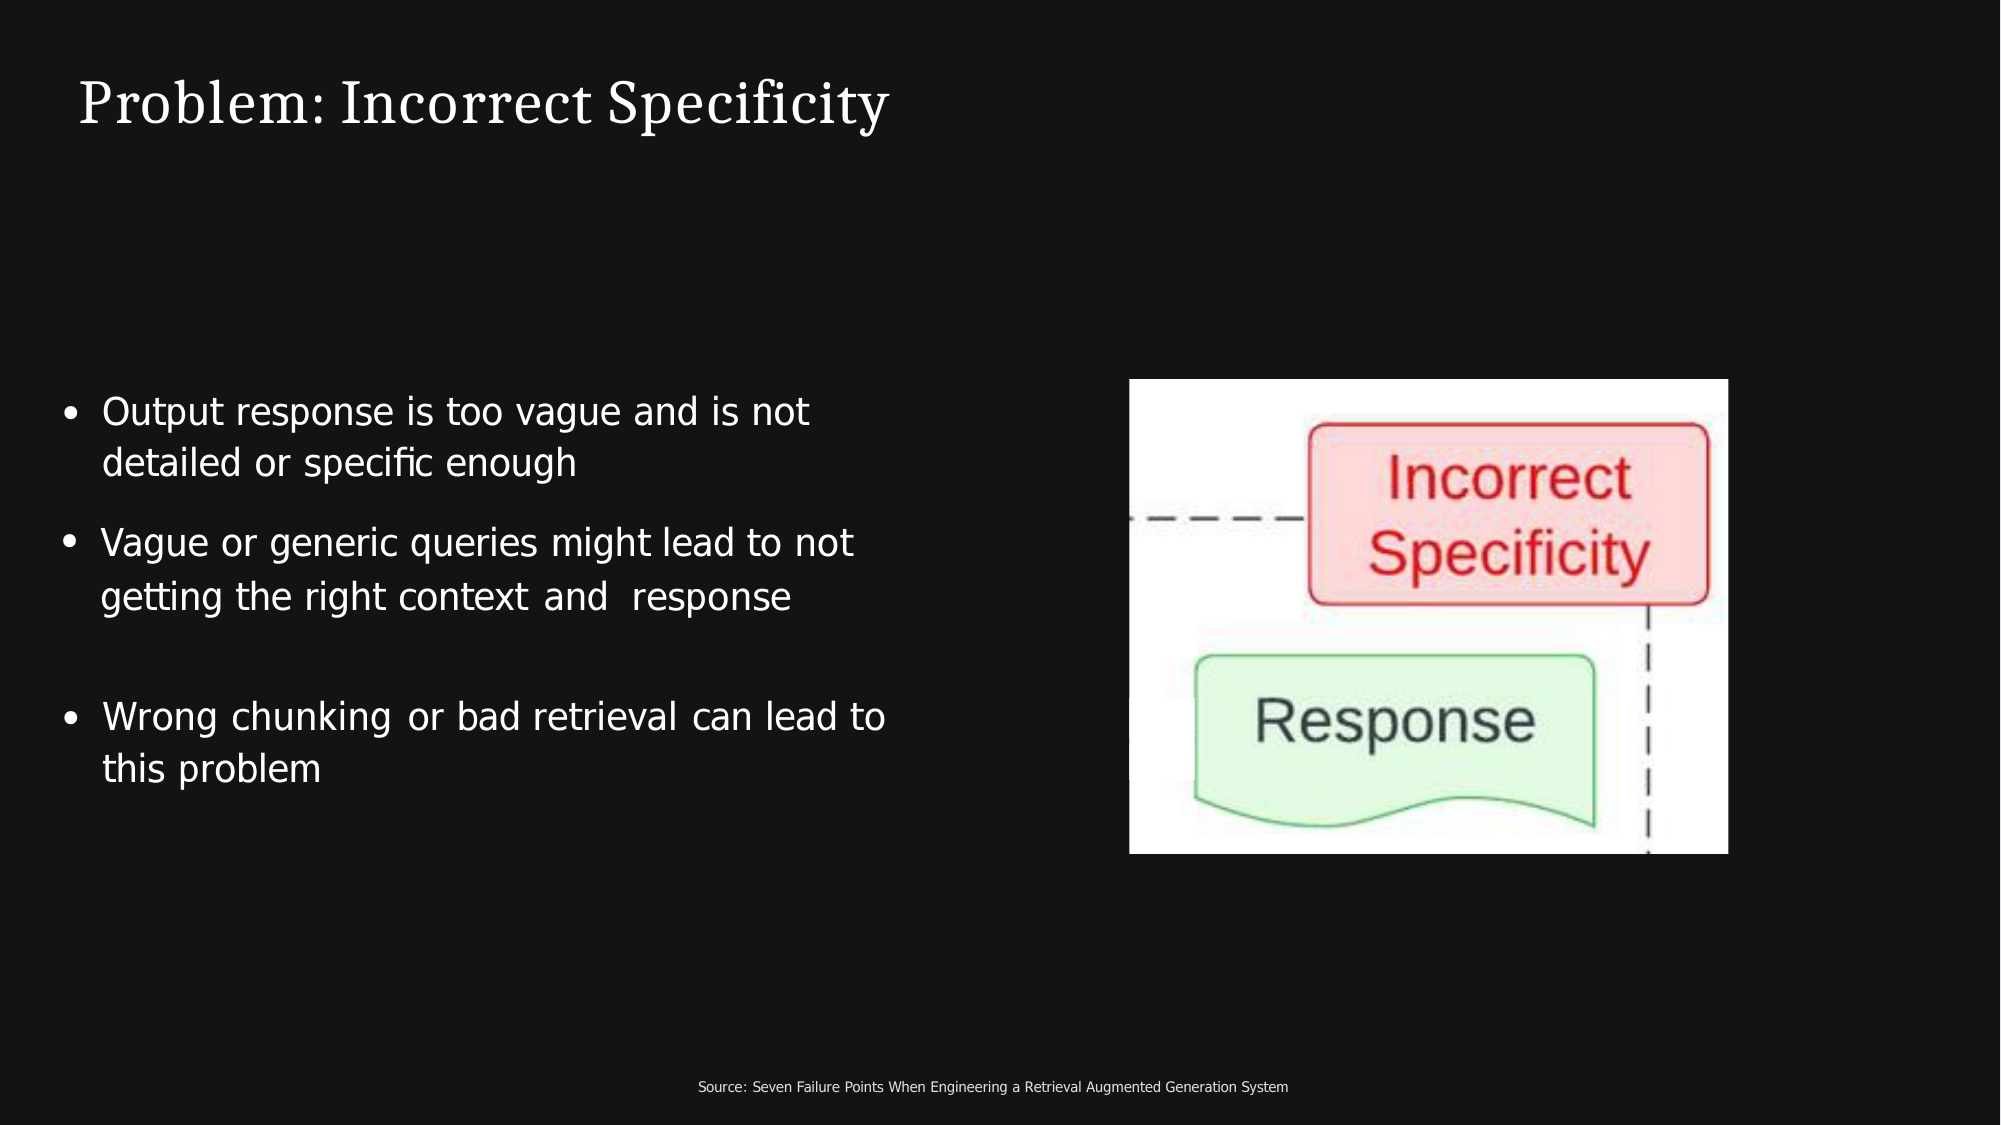

Problem: Incorrect Specificity

•
Output response is too vague and is not
detailed or specific enough
Vague or generic queries might lead to not getting the right context and response
•
•
Wrong chunking
this problem
or
bad
retrieval
can
lead
to

Source: Seven Failure Points When Engineering a Retrieval Augmented Generation System